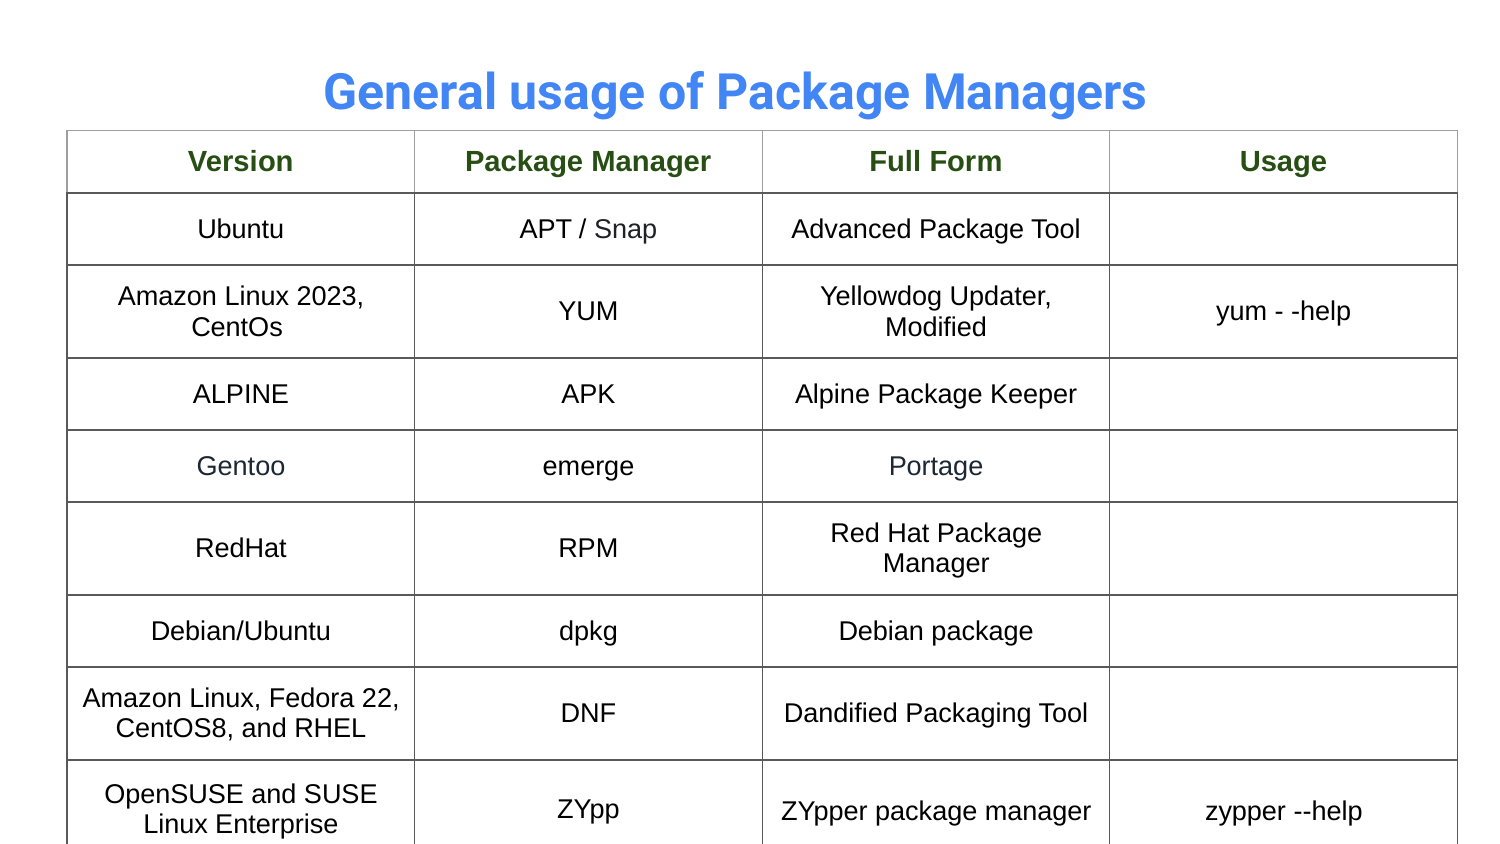

# General usage of Package Managers
| Version | Package Manager | Full Form | Usage |
| --- | --- | --- | --- |
| Ubuntu | APT / Snap | Advanced Package Tool |  |
| Amazon Linux 2023, CentOs | YUM | Yellowdog Updater, Modified | yum - -help |
| ALPINE | APK | Alpine Package Keeper |  |
| Gentoo | emerge | Portage |  |
| RedHat | RPM | Red Hat Package Manager |  |
| Debian/Ubuntu | dpkg | Debian package |  |
| Amazon Linux, Fedora 22, CentOS8, and RHEL | DNF | Dandified Packaging Tool |  |
| OpenSUSE and SUSE Linux Enterprise | ZYpp | ZYpper package manager | zypper --help |